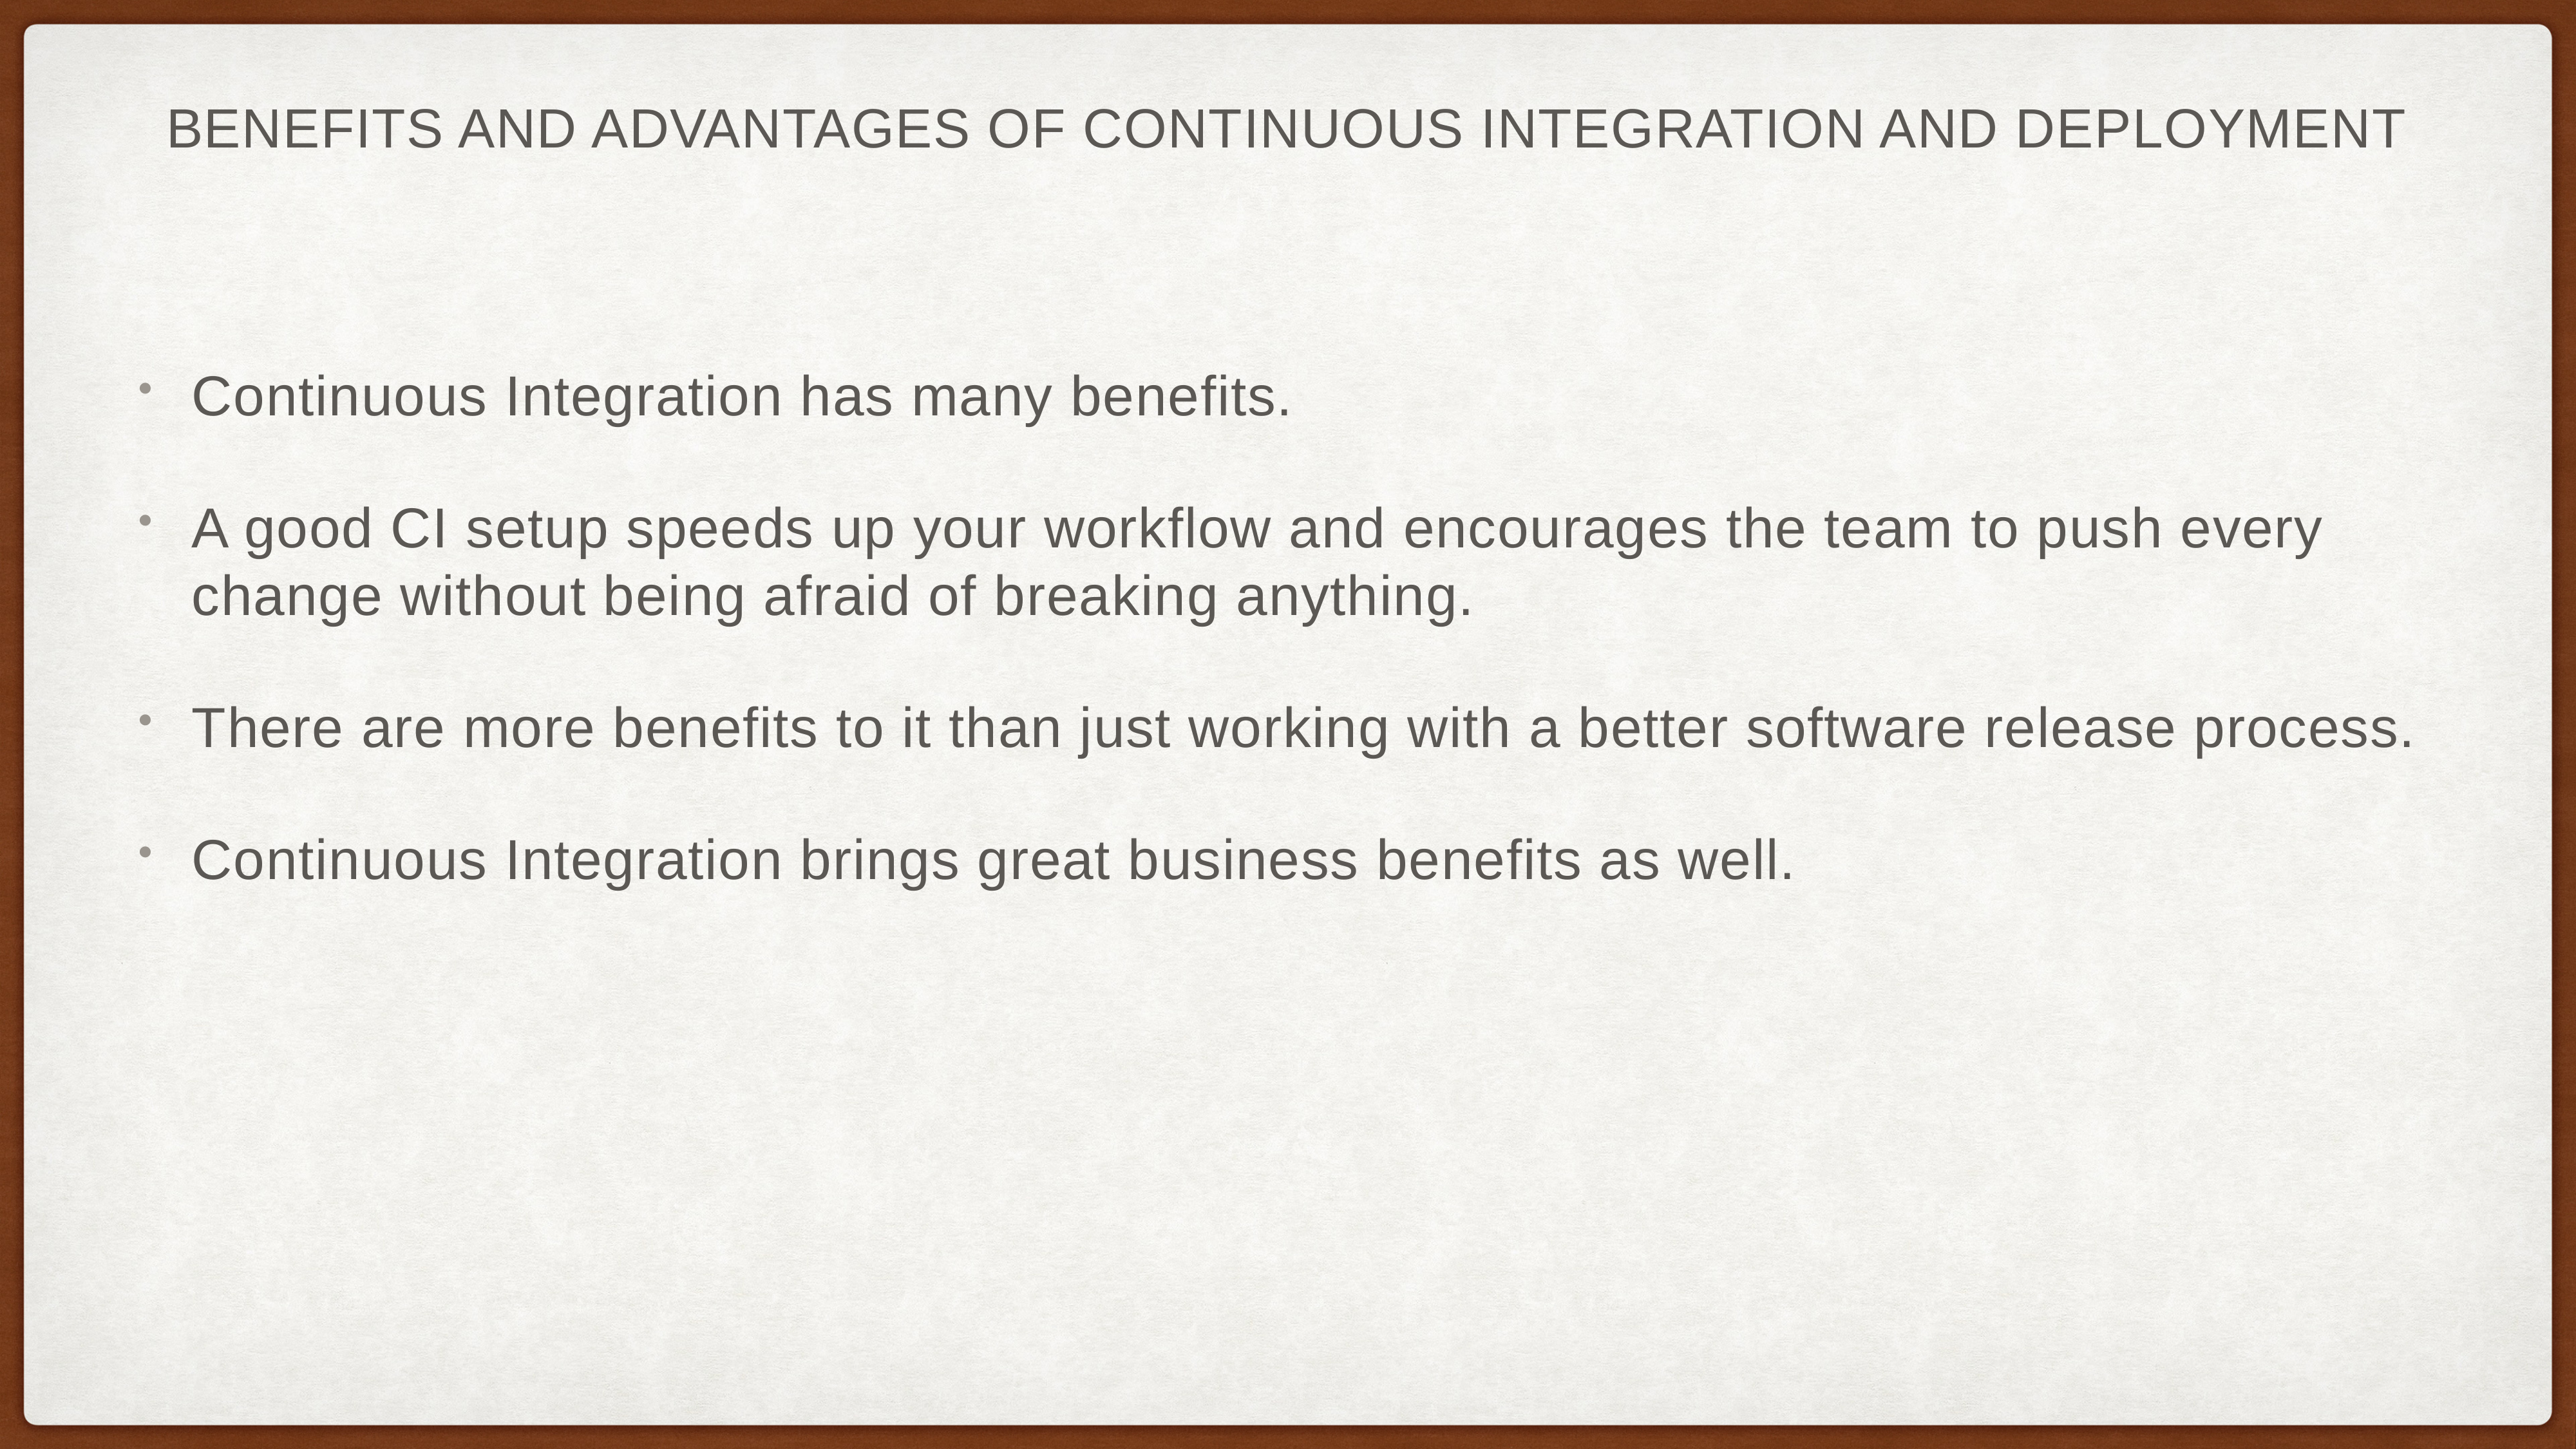

# Benefits and Advantages of Continuous Integration and Deployment
Continuous Integration has many benefits.
A good CI setup speeds up your workflow and encourages the team to push every change without being afraid of breaking anything.
There are more benefits to it than just working with a better software release process.
Continuous Integration brings great business benefits as well.